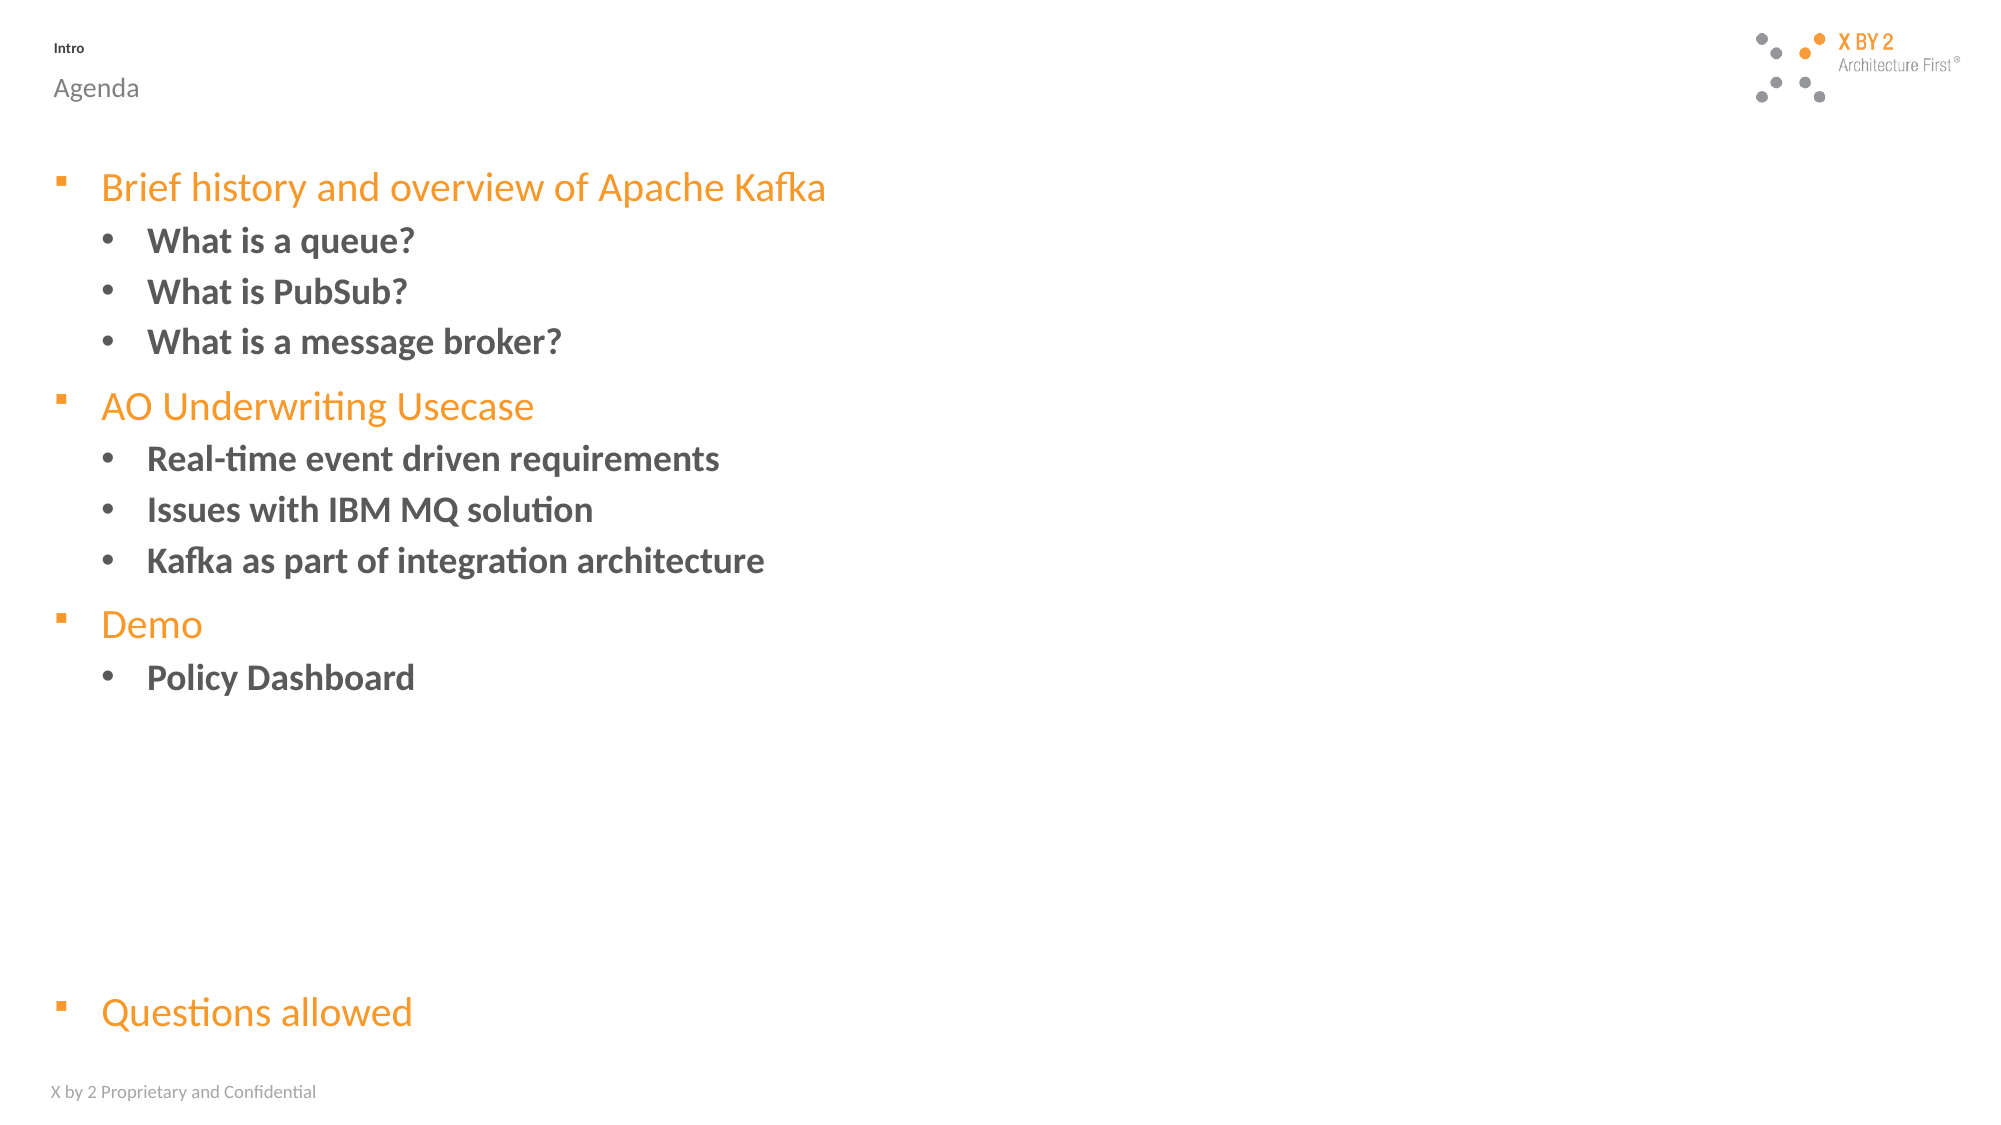

# Intro
Agenda
Brief history and overview of Apache Kafka
What is a queue?
What is PubSub?
What is a message broker?
AO Underwriting Usecase
Real-time event driven requirements
Issues with IBM MQ solution
Kafka as part of integration architecture
Demo
Policy Dashboard

Questions allowed